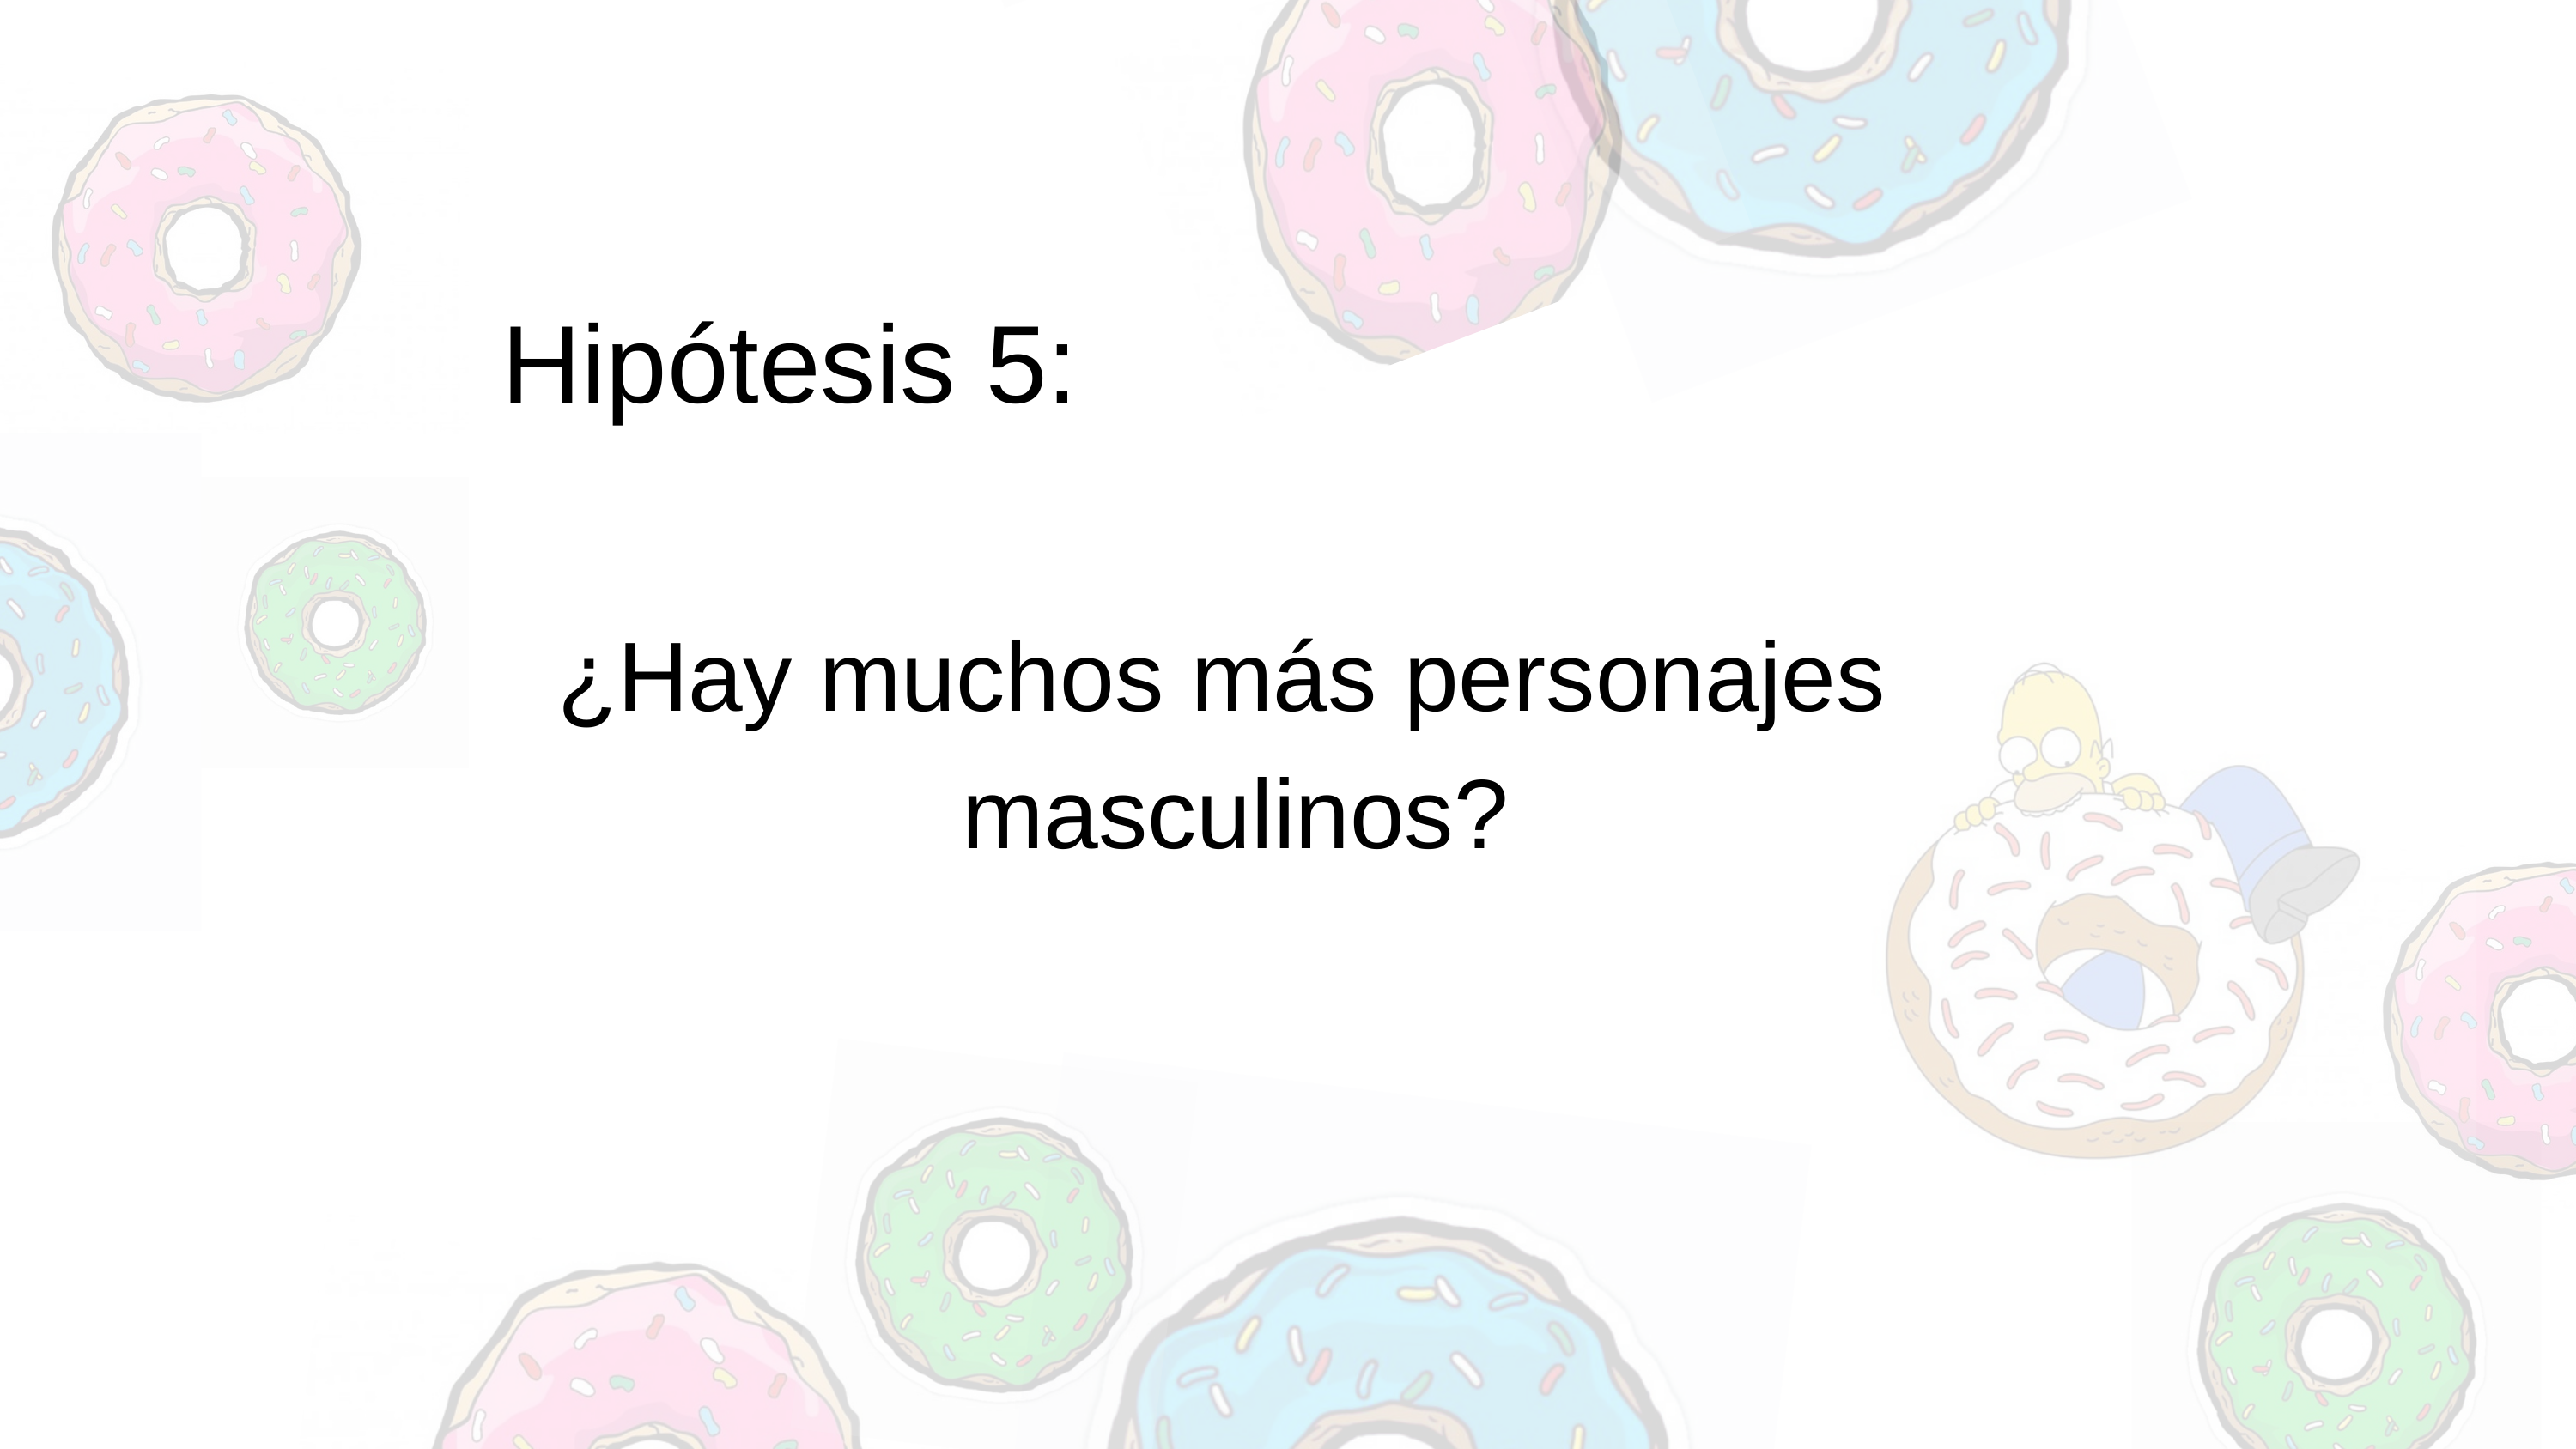

Hipótesis 5:

¿Hay muchos más personajes
masculinos?